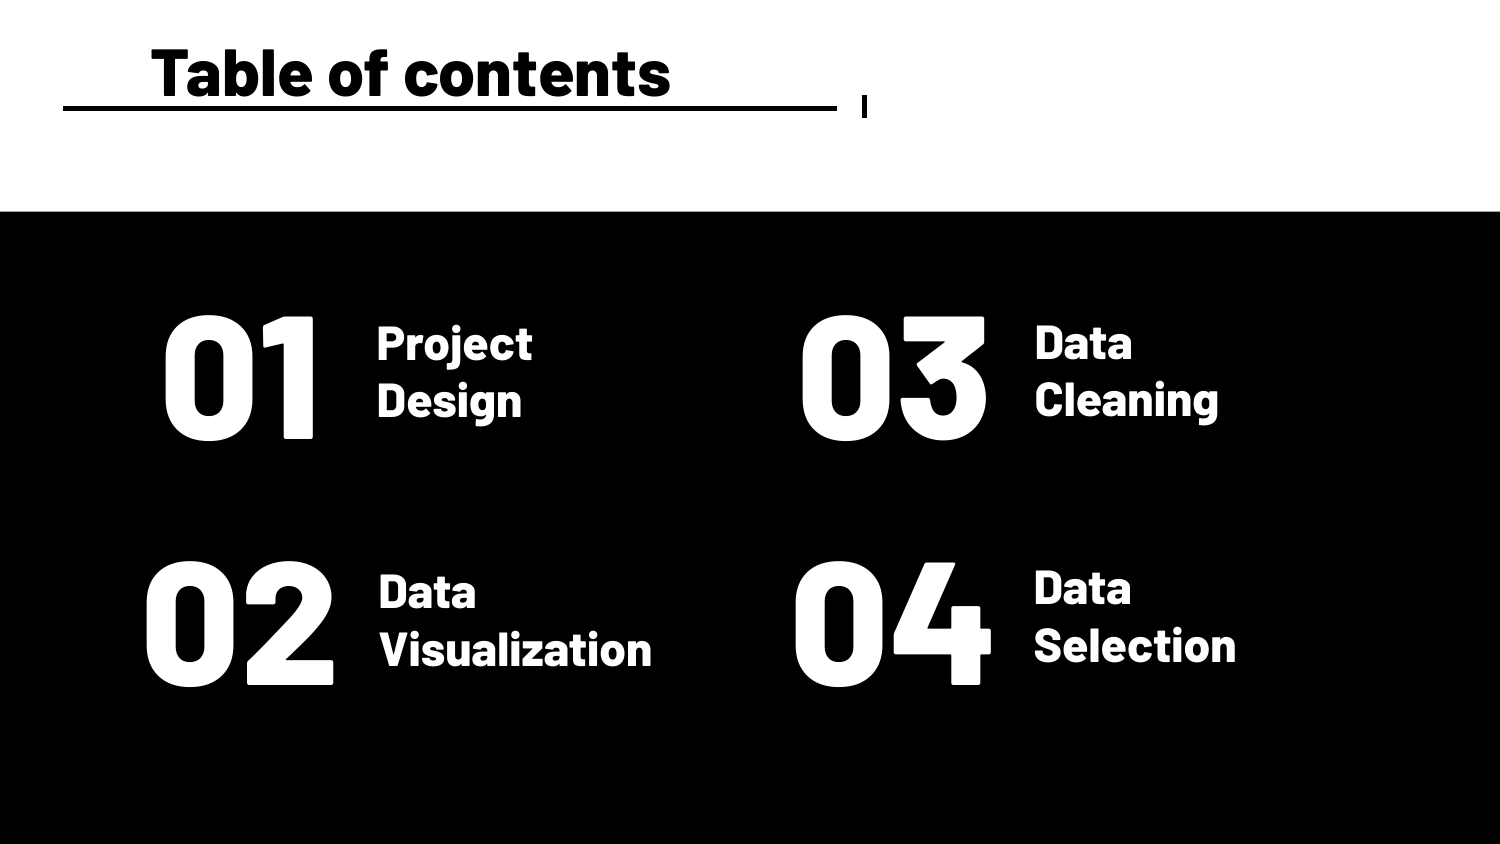

# Table of contents
01
03
Data
Cleaning
Project
Design
02
04
Data
Selection
Data
Visualization